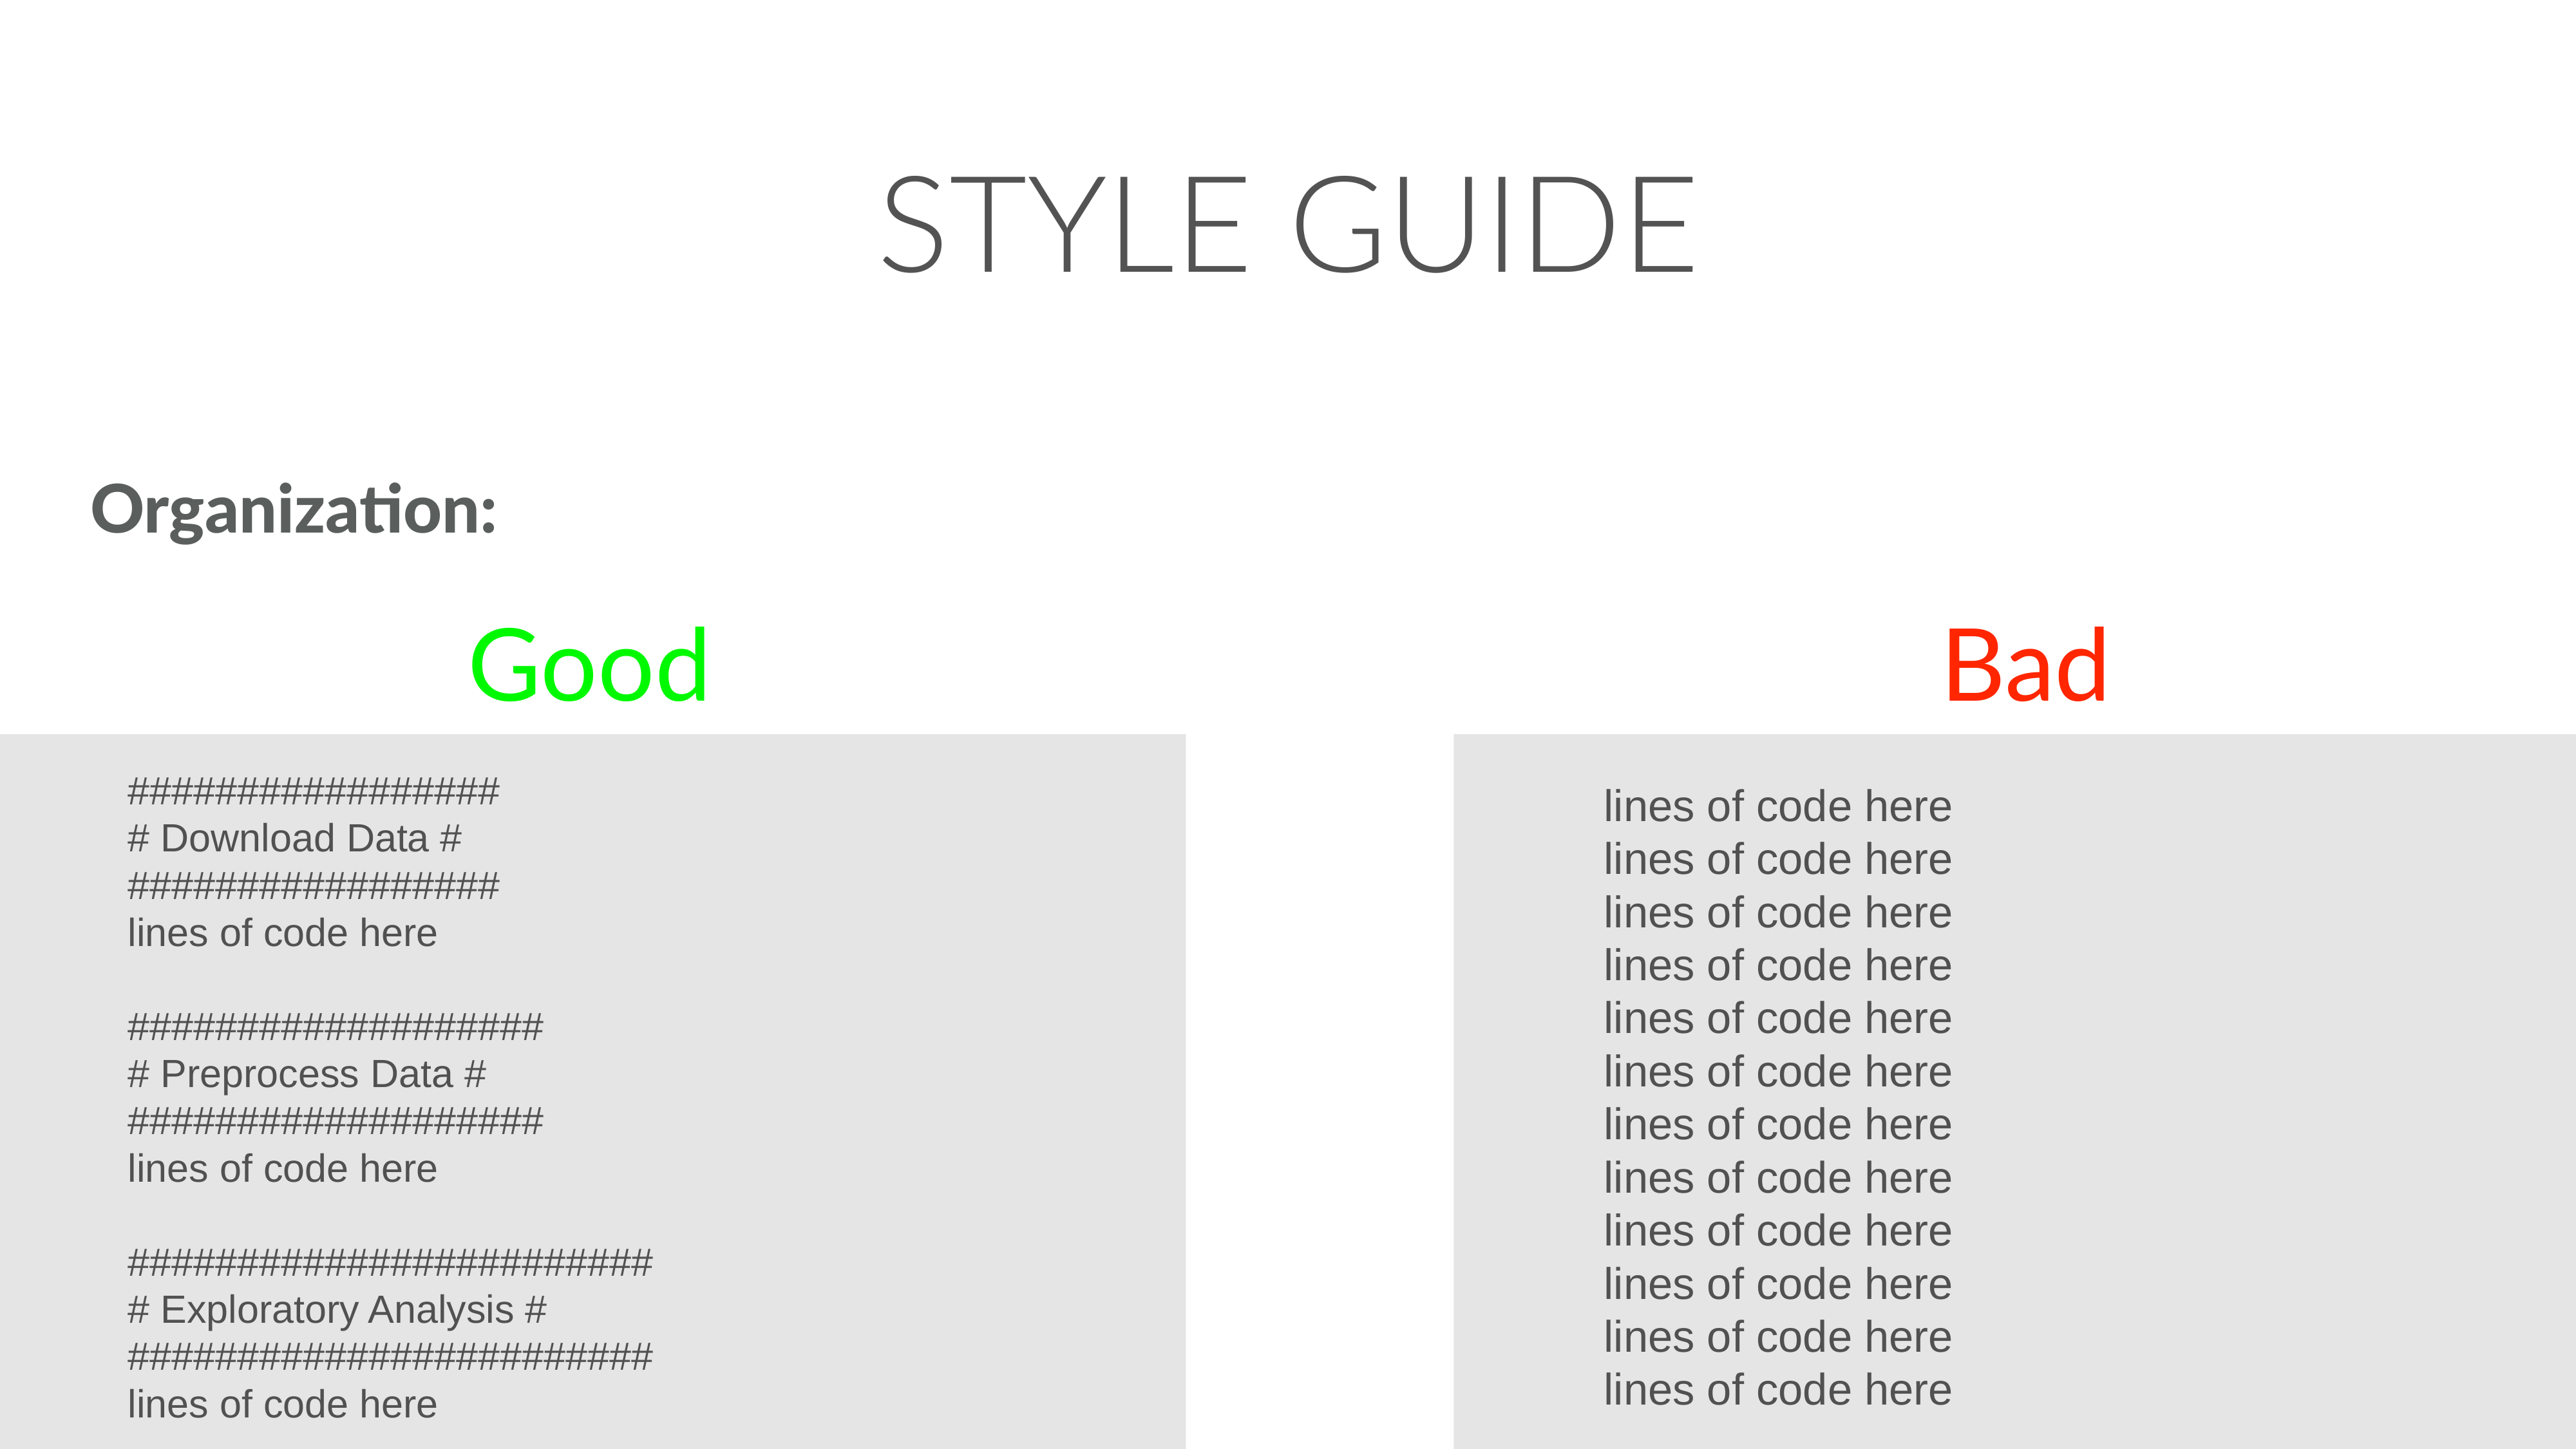

# style guide
Organization:
Good
Bad
#################
# Download Data #
#################
lines of code here

###################
# Preprocess Data #
###################
lines of code here

########################
# Exploratory Analysis #
########################
lines of code here
lines of code here
lines of code here
lines of code here
lines of code here
lines of code here
lines of code here
lines of code here
lines of code here
lines of code here
lines of code here
lines of code here
lines of code here